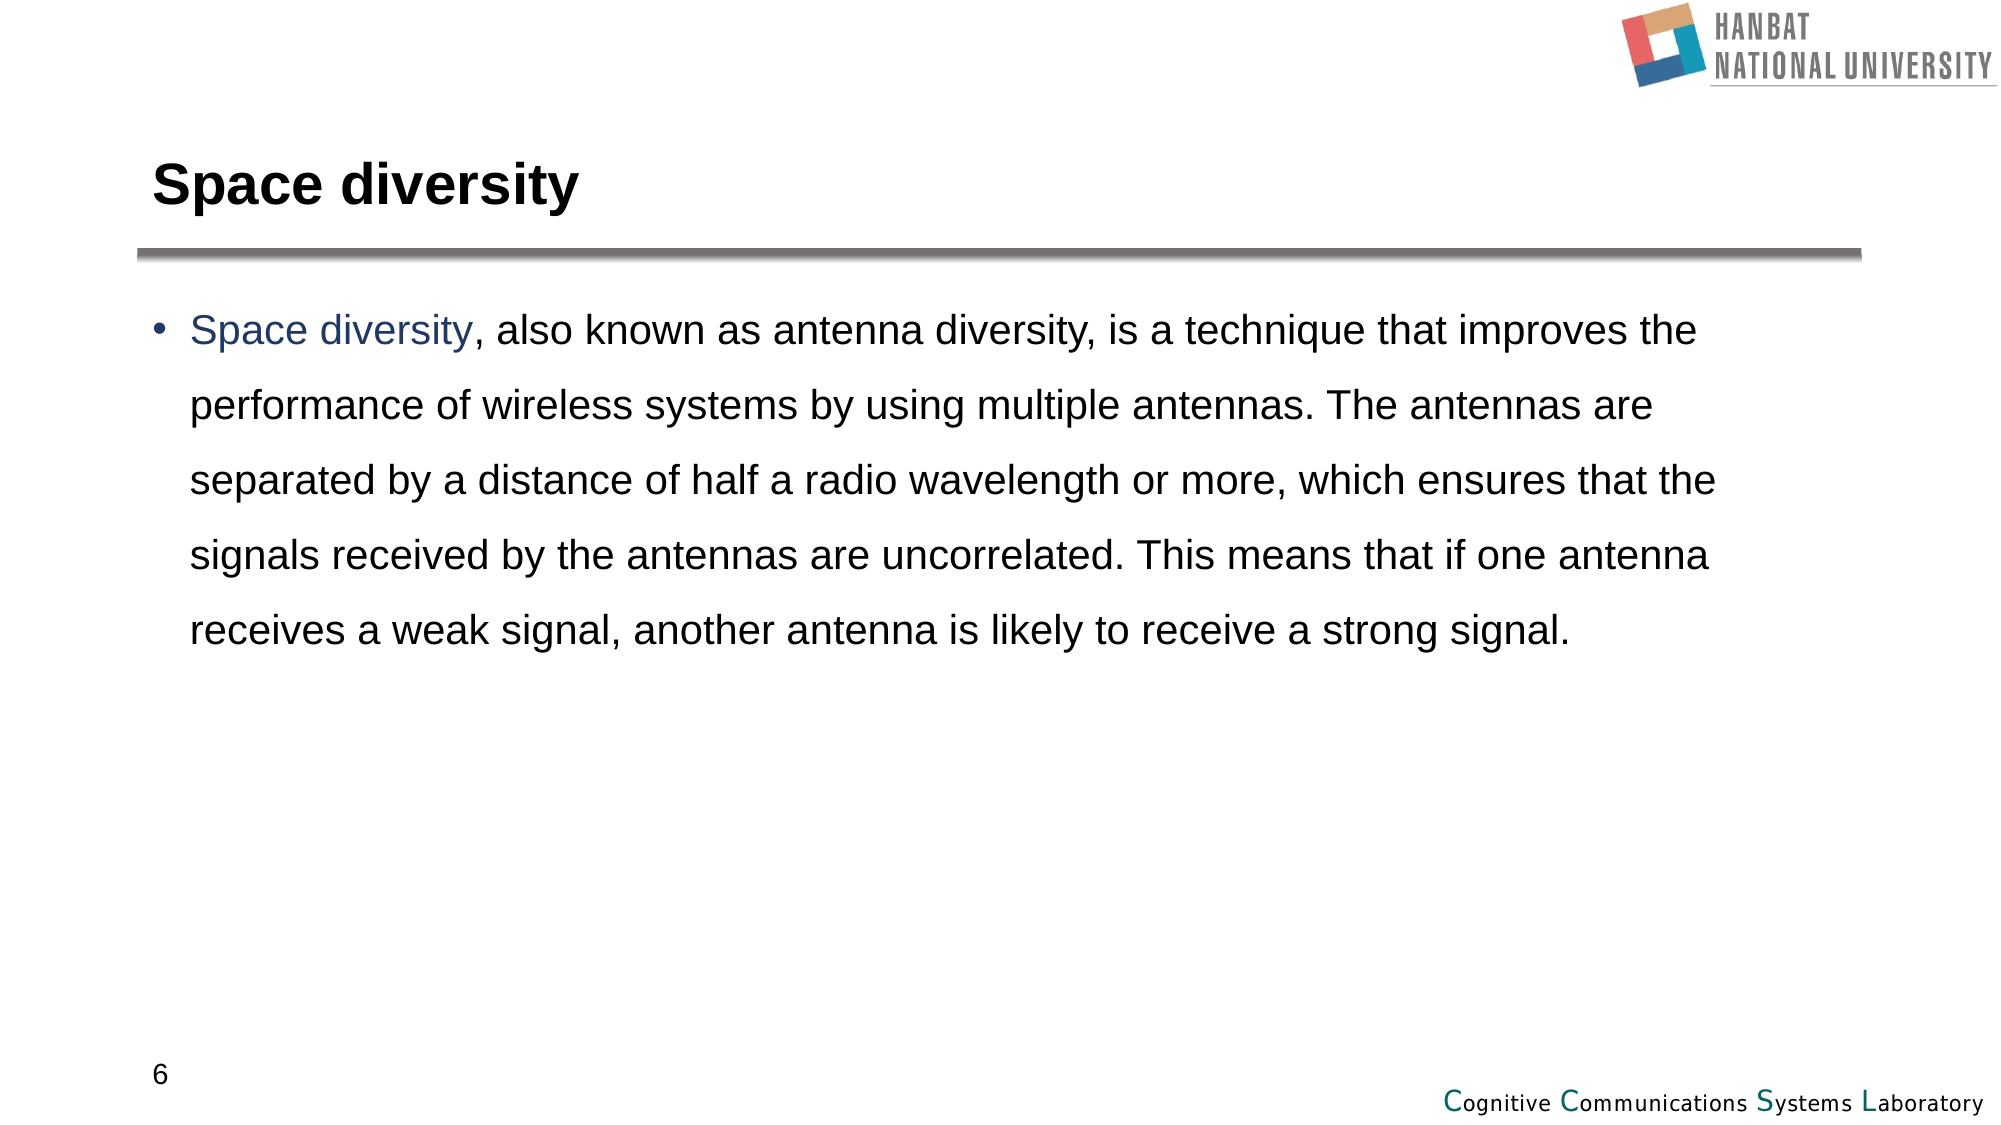

# Space diversity
Space diversity, also known as antenna diversity, is a technique that improves the            performance of wireless systems by using multiple antennas. The antennas are separated by a distance of half a radio wavelength or more, which ensures that the signals received by the antennas are uncorrelated. This means that if one antenna receives a weak signal, another antenna is likely to receive a strong signal.

6